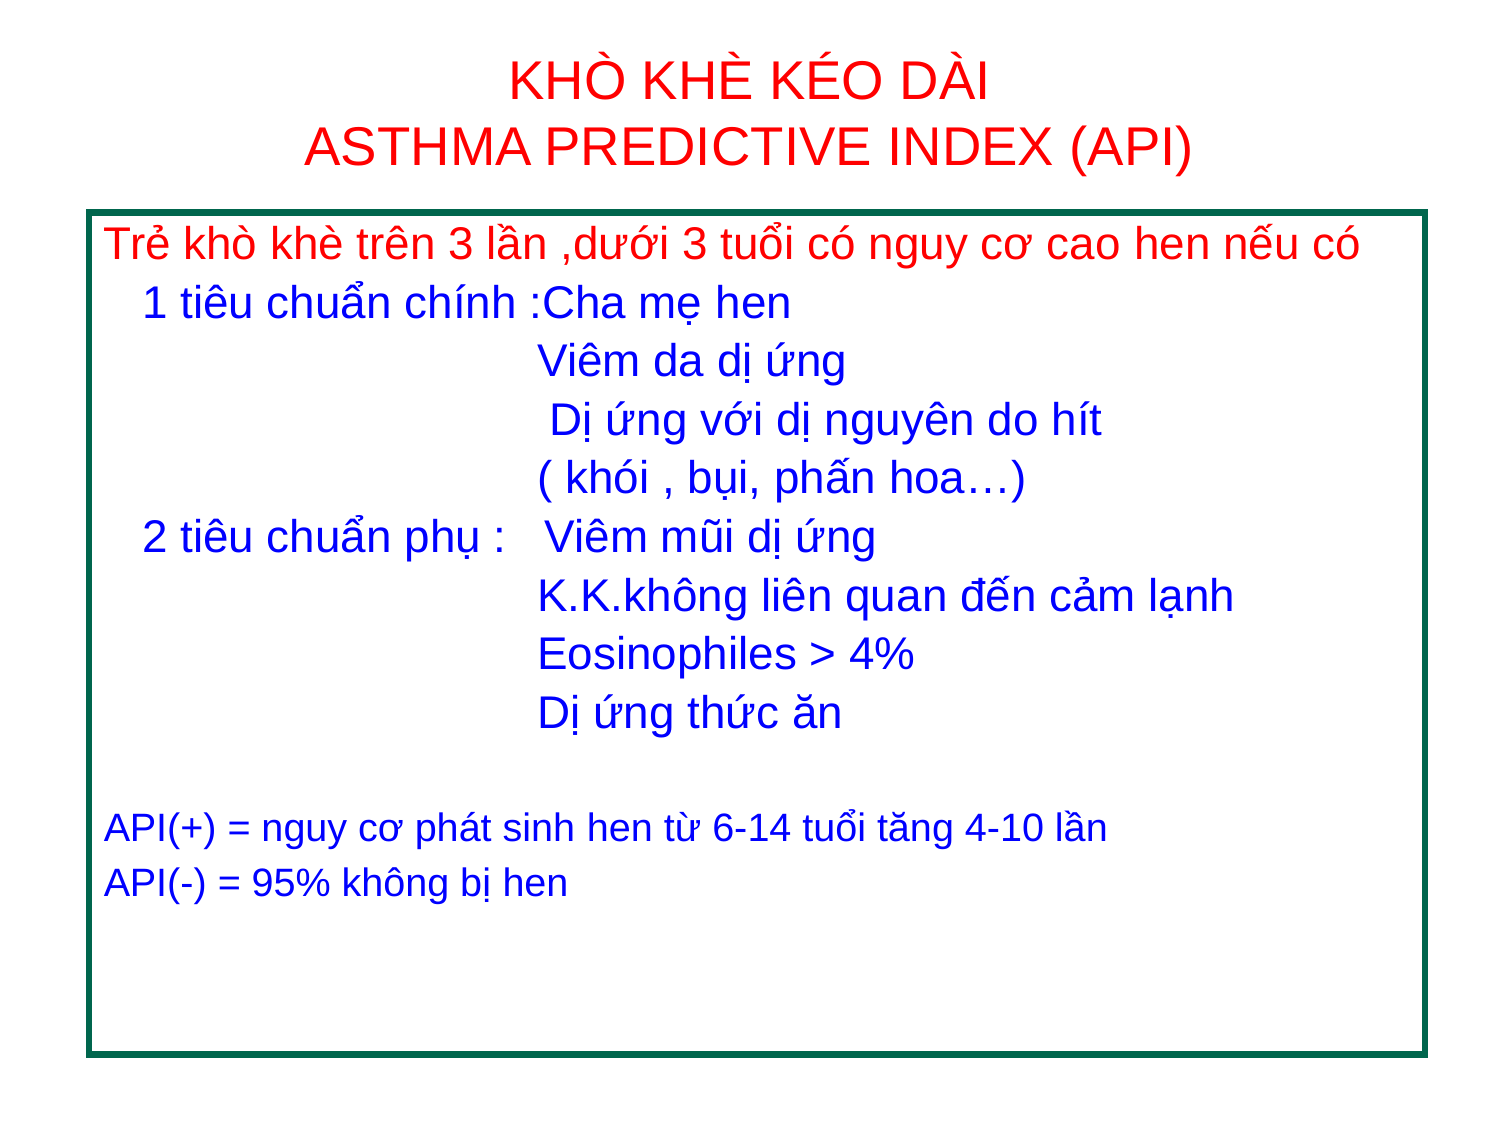

# KHÒ KHÈ KÉO DÀI ASTHMA PREDICTIVE INDEX (API)
Trẻ khò khè trên 3 lần ,dưới 3 tuổi có nguy cơ cao hen nếu có
   1 tiêu chuẩn chính :Cha mẹ hen
                                  Viêm da dị ứng
                                   Dị ứng với dị nguyên do hít
                                  ( khói , bụi, phấn hoa…)
   2 tiêu chuẩn phụ :   Viêm mũi dị ứng
                                  K.K.không liên quan đến cảm lạnh
                                  Eosinophiles > 4%
                                  Dị ứng thức ăn

API(+) = nguy cơ phát sinh hen từ 6-14 tuổi tăng 4-10 lần
API(-) = 95% không bị hen